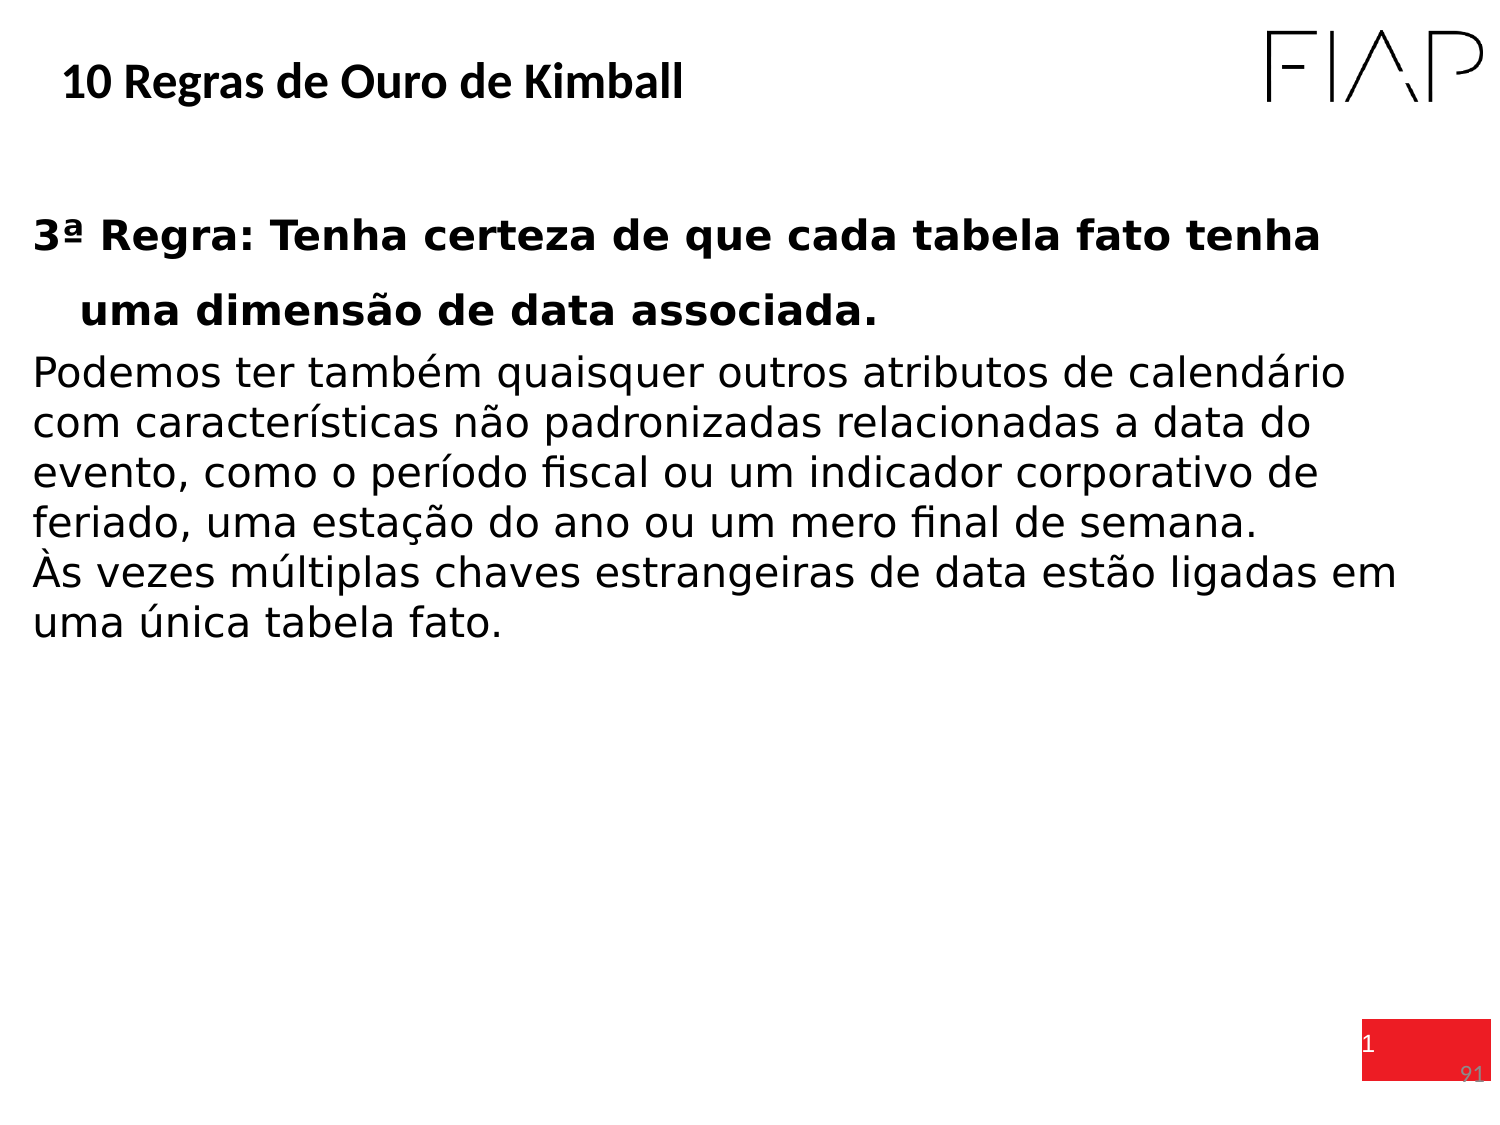

10 Regras de Ouro de Kimball
3ª Regra: Tenha certeza de que cada tabela fato tenha uma dimensão de data associada.
Podemos ter também quaisquer outros atributos de calendário com características não padronizadas relacionadas a data do evento, como o período fiscal ou um indicador corporativo de feriado, uma estação do ano ou um mero final de semana.
Às vezes múltiplas chaves estrangeiras de data estão ligadas em uma única tabela fato.
91